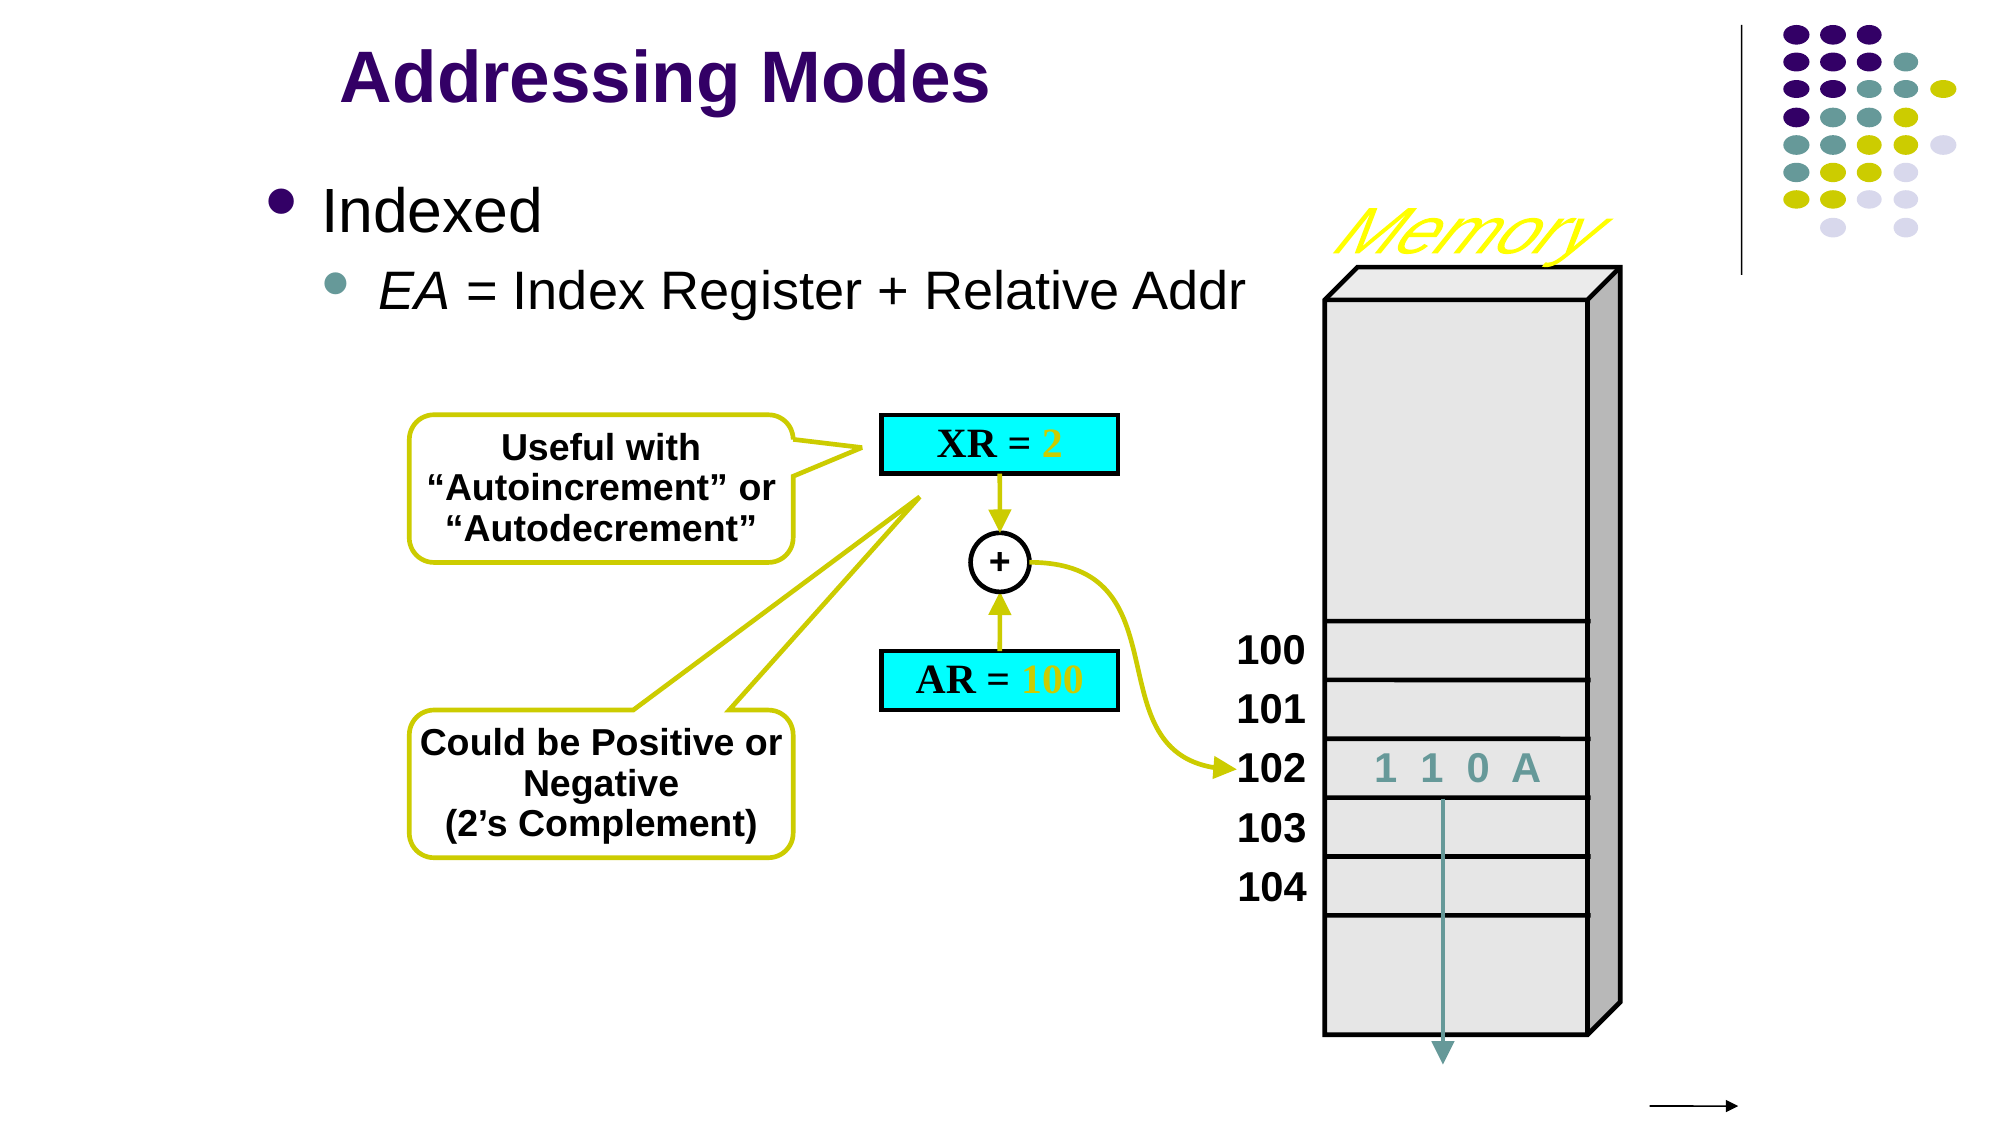

# Addressing Modes
Indexed
EA = Index Register + Relative Addr
Memory

100

101

102

103

104

Useful with “Autoincrement” or “Autodecrement”
XR = 2
+
AR = 100
Could be Positive or Negative
(2’s Complement)
1  1  0  A